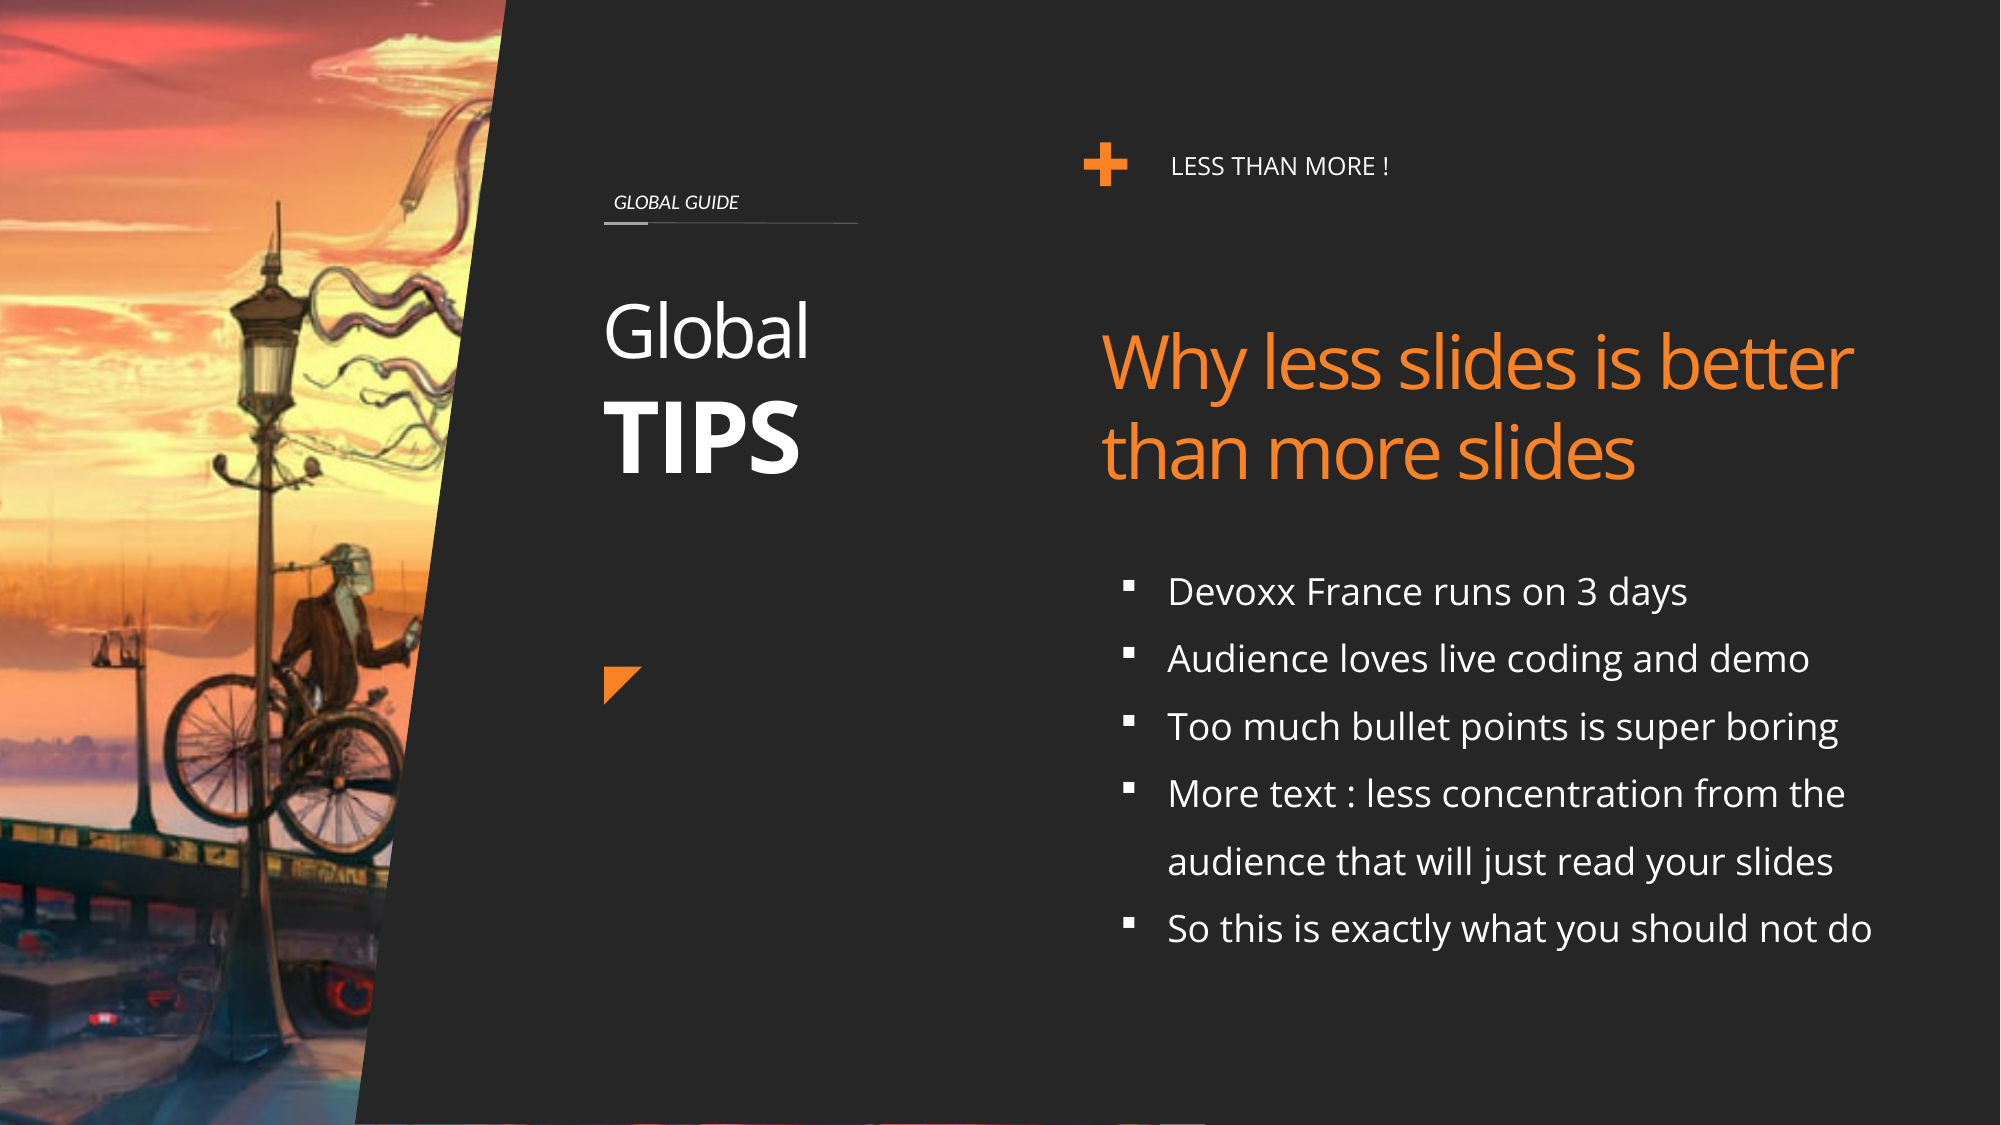

LESS THAN MORE !

GLOBAL GUIDE
Global
TIPS
Why less slides is better
than more slides
Devoxx France runs on 3 days
Audience loves live coding and demo
Too much bullet points is super boring
More text : less concentration from the audience that will just read your slides
So this is exactly what you should not do